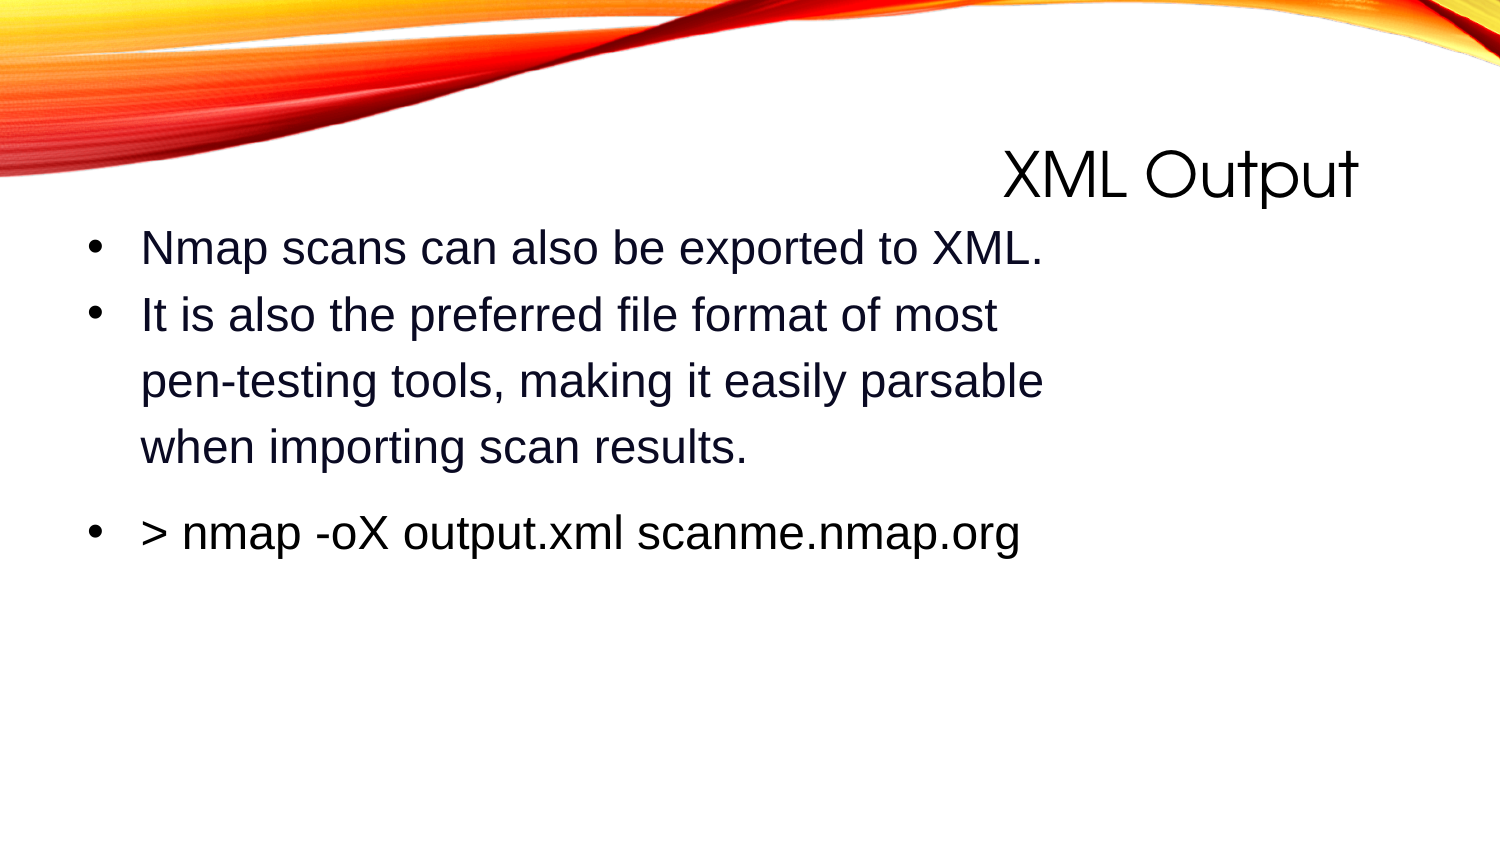

# XML Output
Nmap scans can also be exported to XML.
It is also the preferred file format of most pen-testing tools, making it easily parsable when importing scan results.
> nmap -oX output.xml scanme.nmap.org